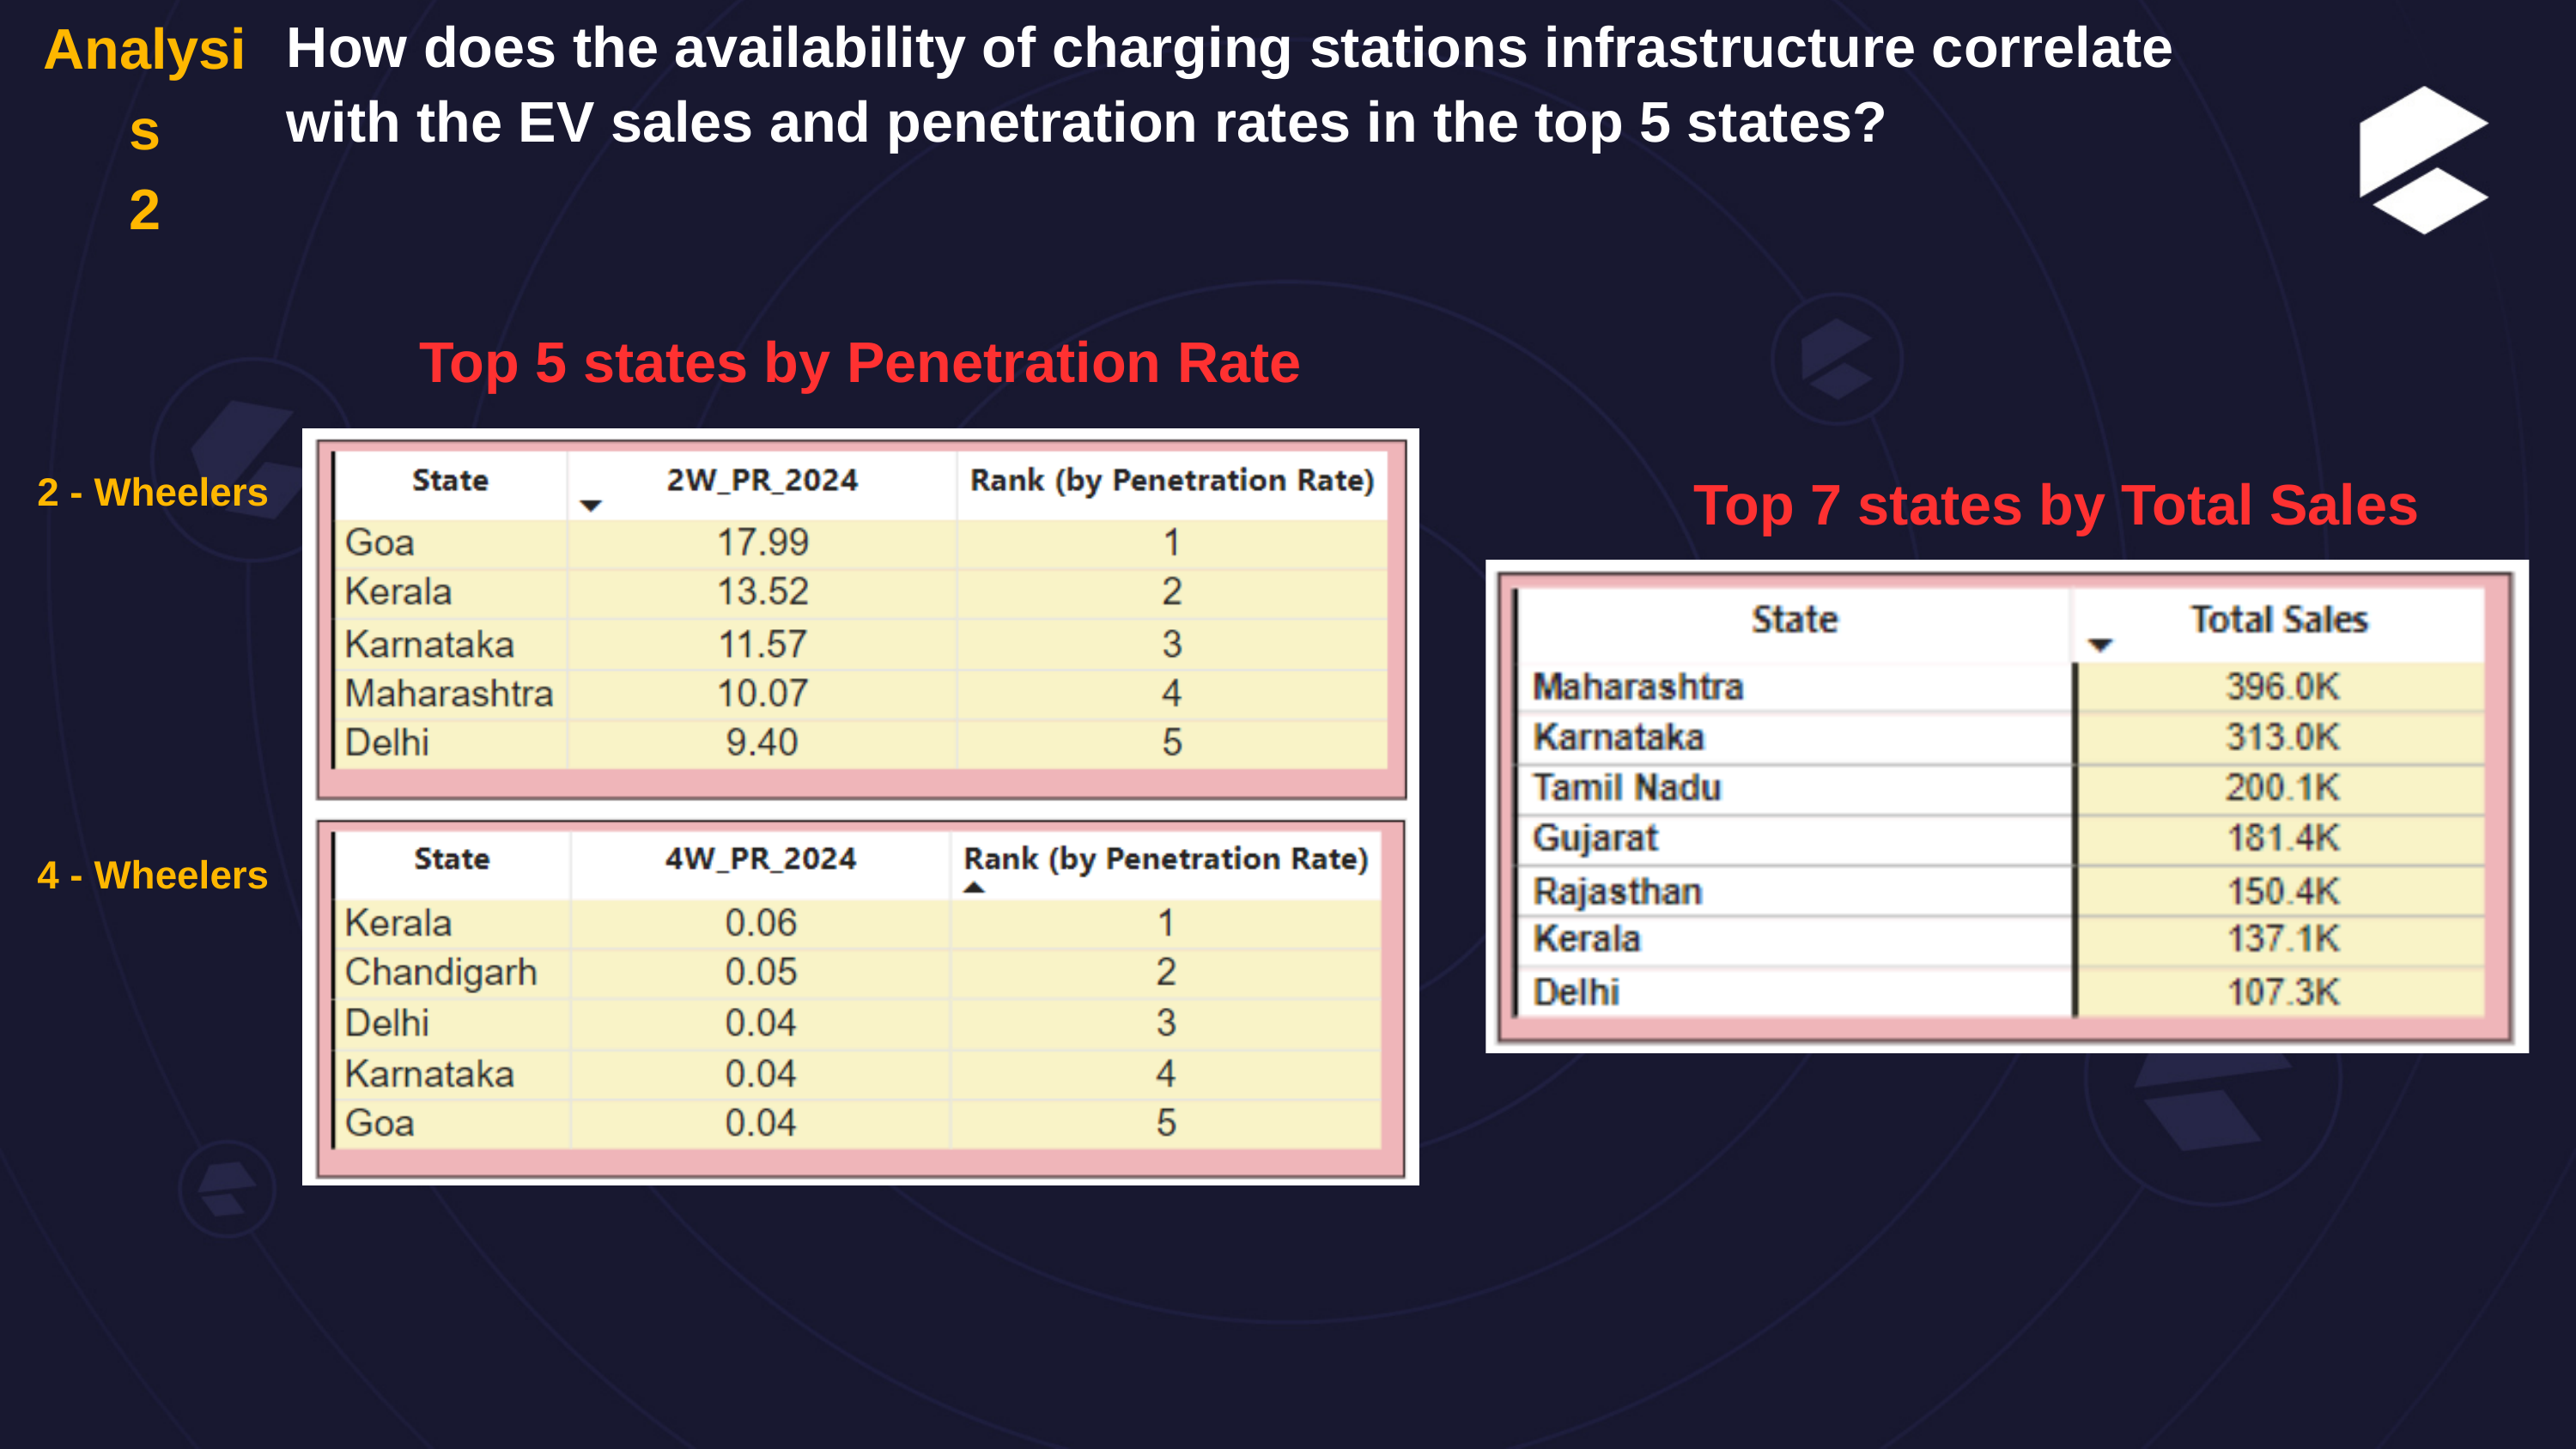

Analysis
2
How does the availability of charging stations infrastructure correlate
with the EV sales and penetration rates in the top 5 states?
Top 5 states by Penetration Rate

Top 7 states by Total Sales
2 - Wheelers

4 - Wheelers